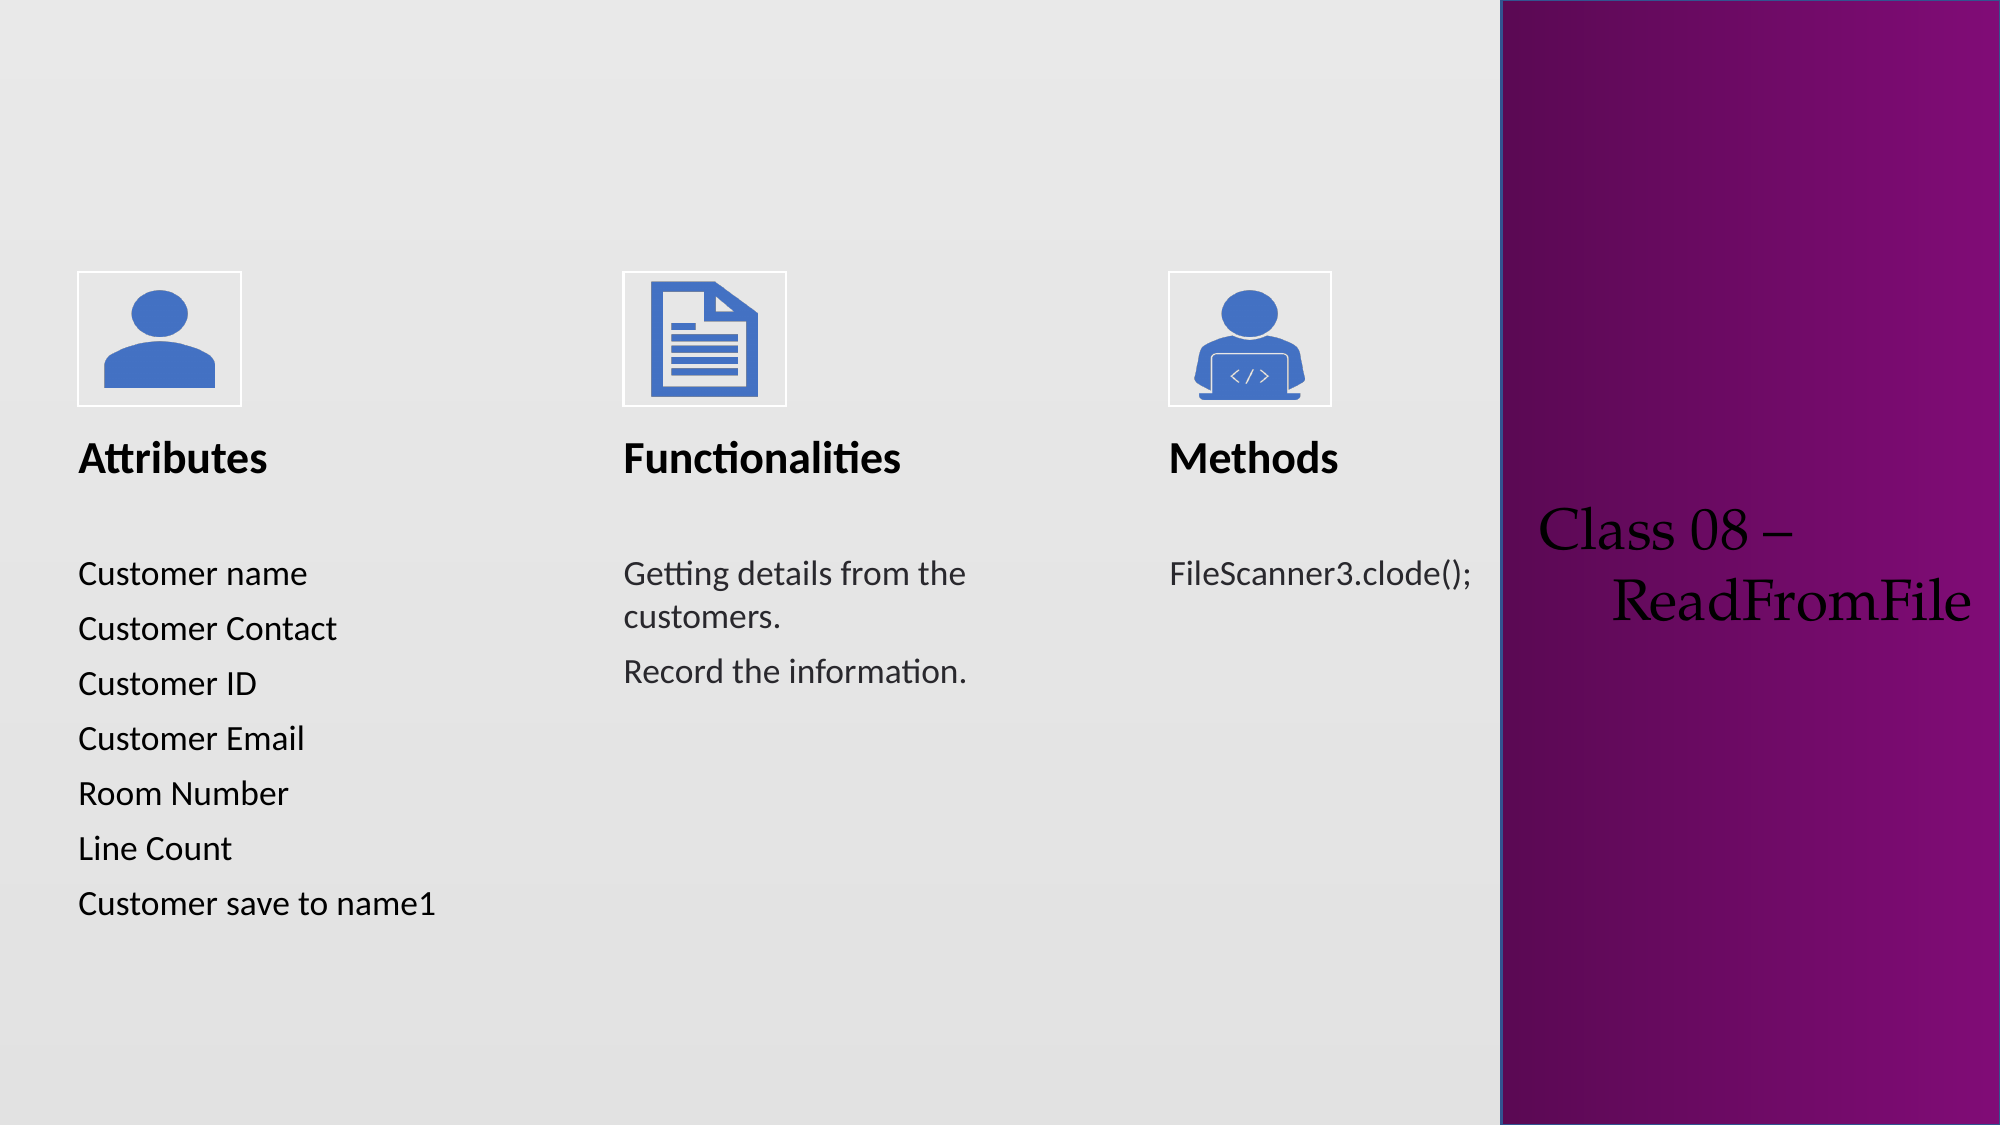

Attributes

Customer name
Customer Contact
Customer ID
Customer Email
Room Number
Line Count
Customer save to name1
Functionalities

Getting details from the customers.
Record the information.
Methods

FileScanner3.clode();
Class 08 –
     ReadFromFile